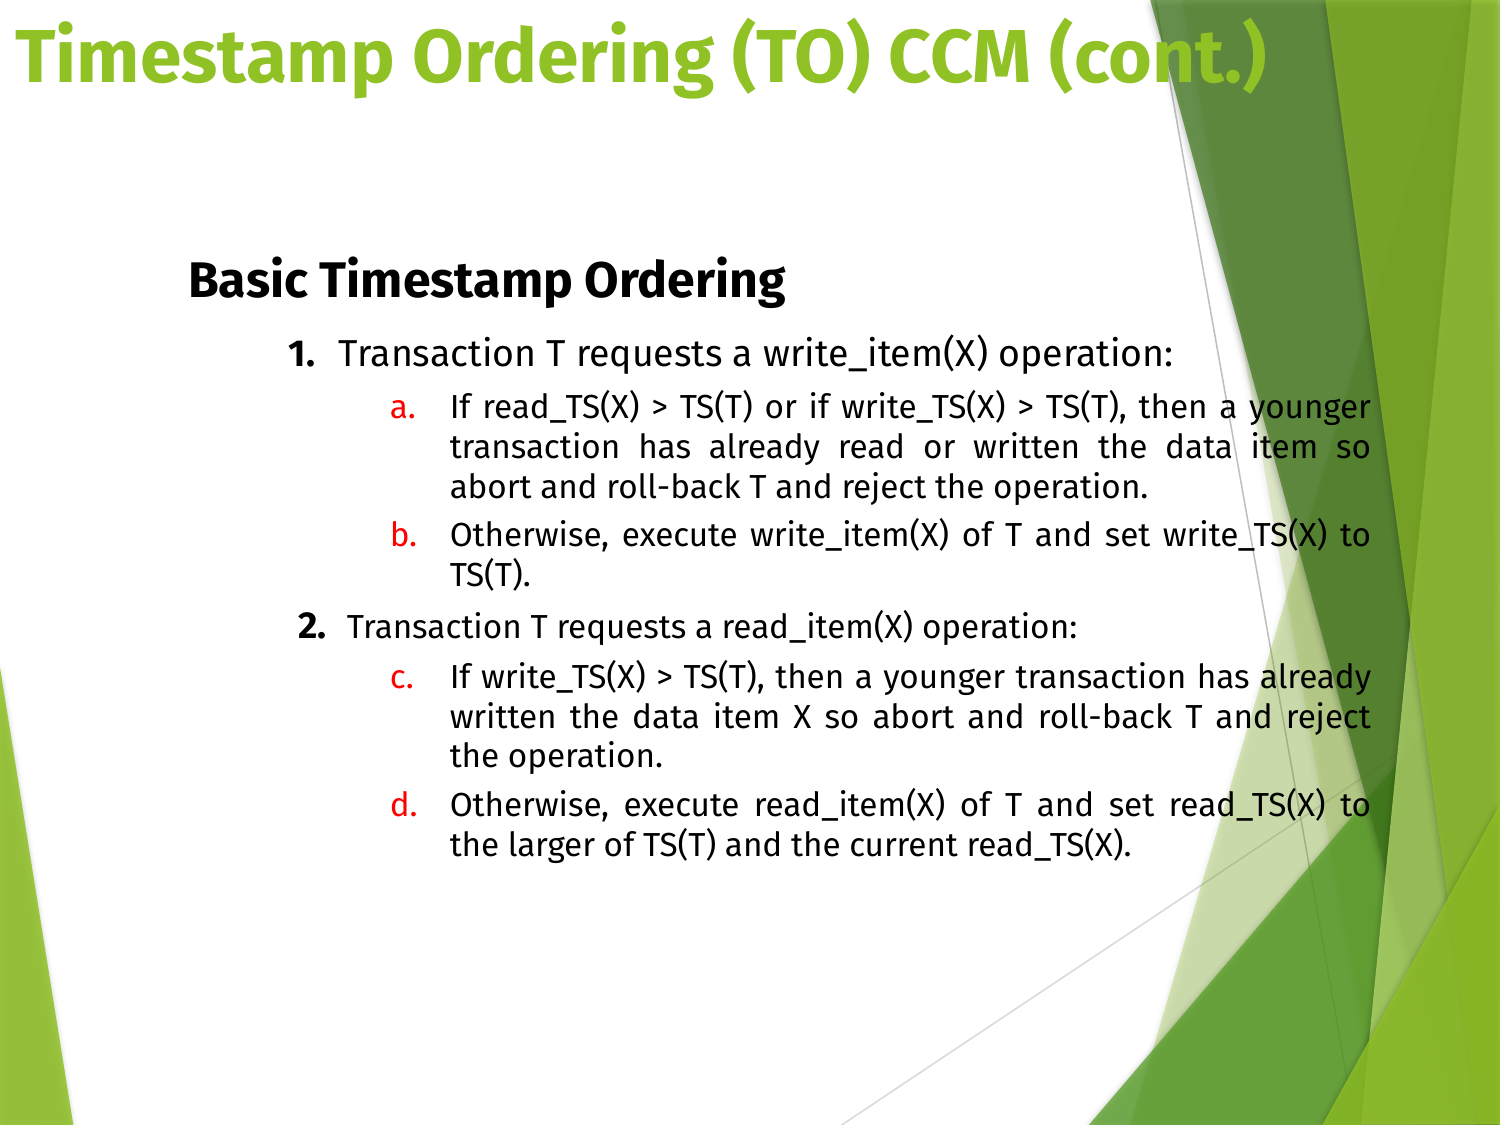

# Timestamp Ordering (TO) CCM (cont.)

     Basic Timestamp Ordering
	 1.  Transaction T requests a write_item(X) operation:
If read_TS(X) > TS(T) or if write_TS(X) > TS(T), then a younger transaction has already read or written the data item so abort and roll-back T and reject the operation.
Otherwise, execute write_item(X) of T and set write_TS(X) to TS(T).
2.  Transaction T requests a read_item(X) operation:
If write_TS(X) > TS(T), then a younger transaction has already written the data item X so abort and roll-back T and reject the operation.
Otherwise, execute read_item(X) of T and set read_TS(X) to the larger of TS(T) and the current read_TS(X).